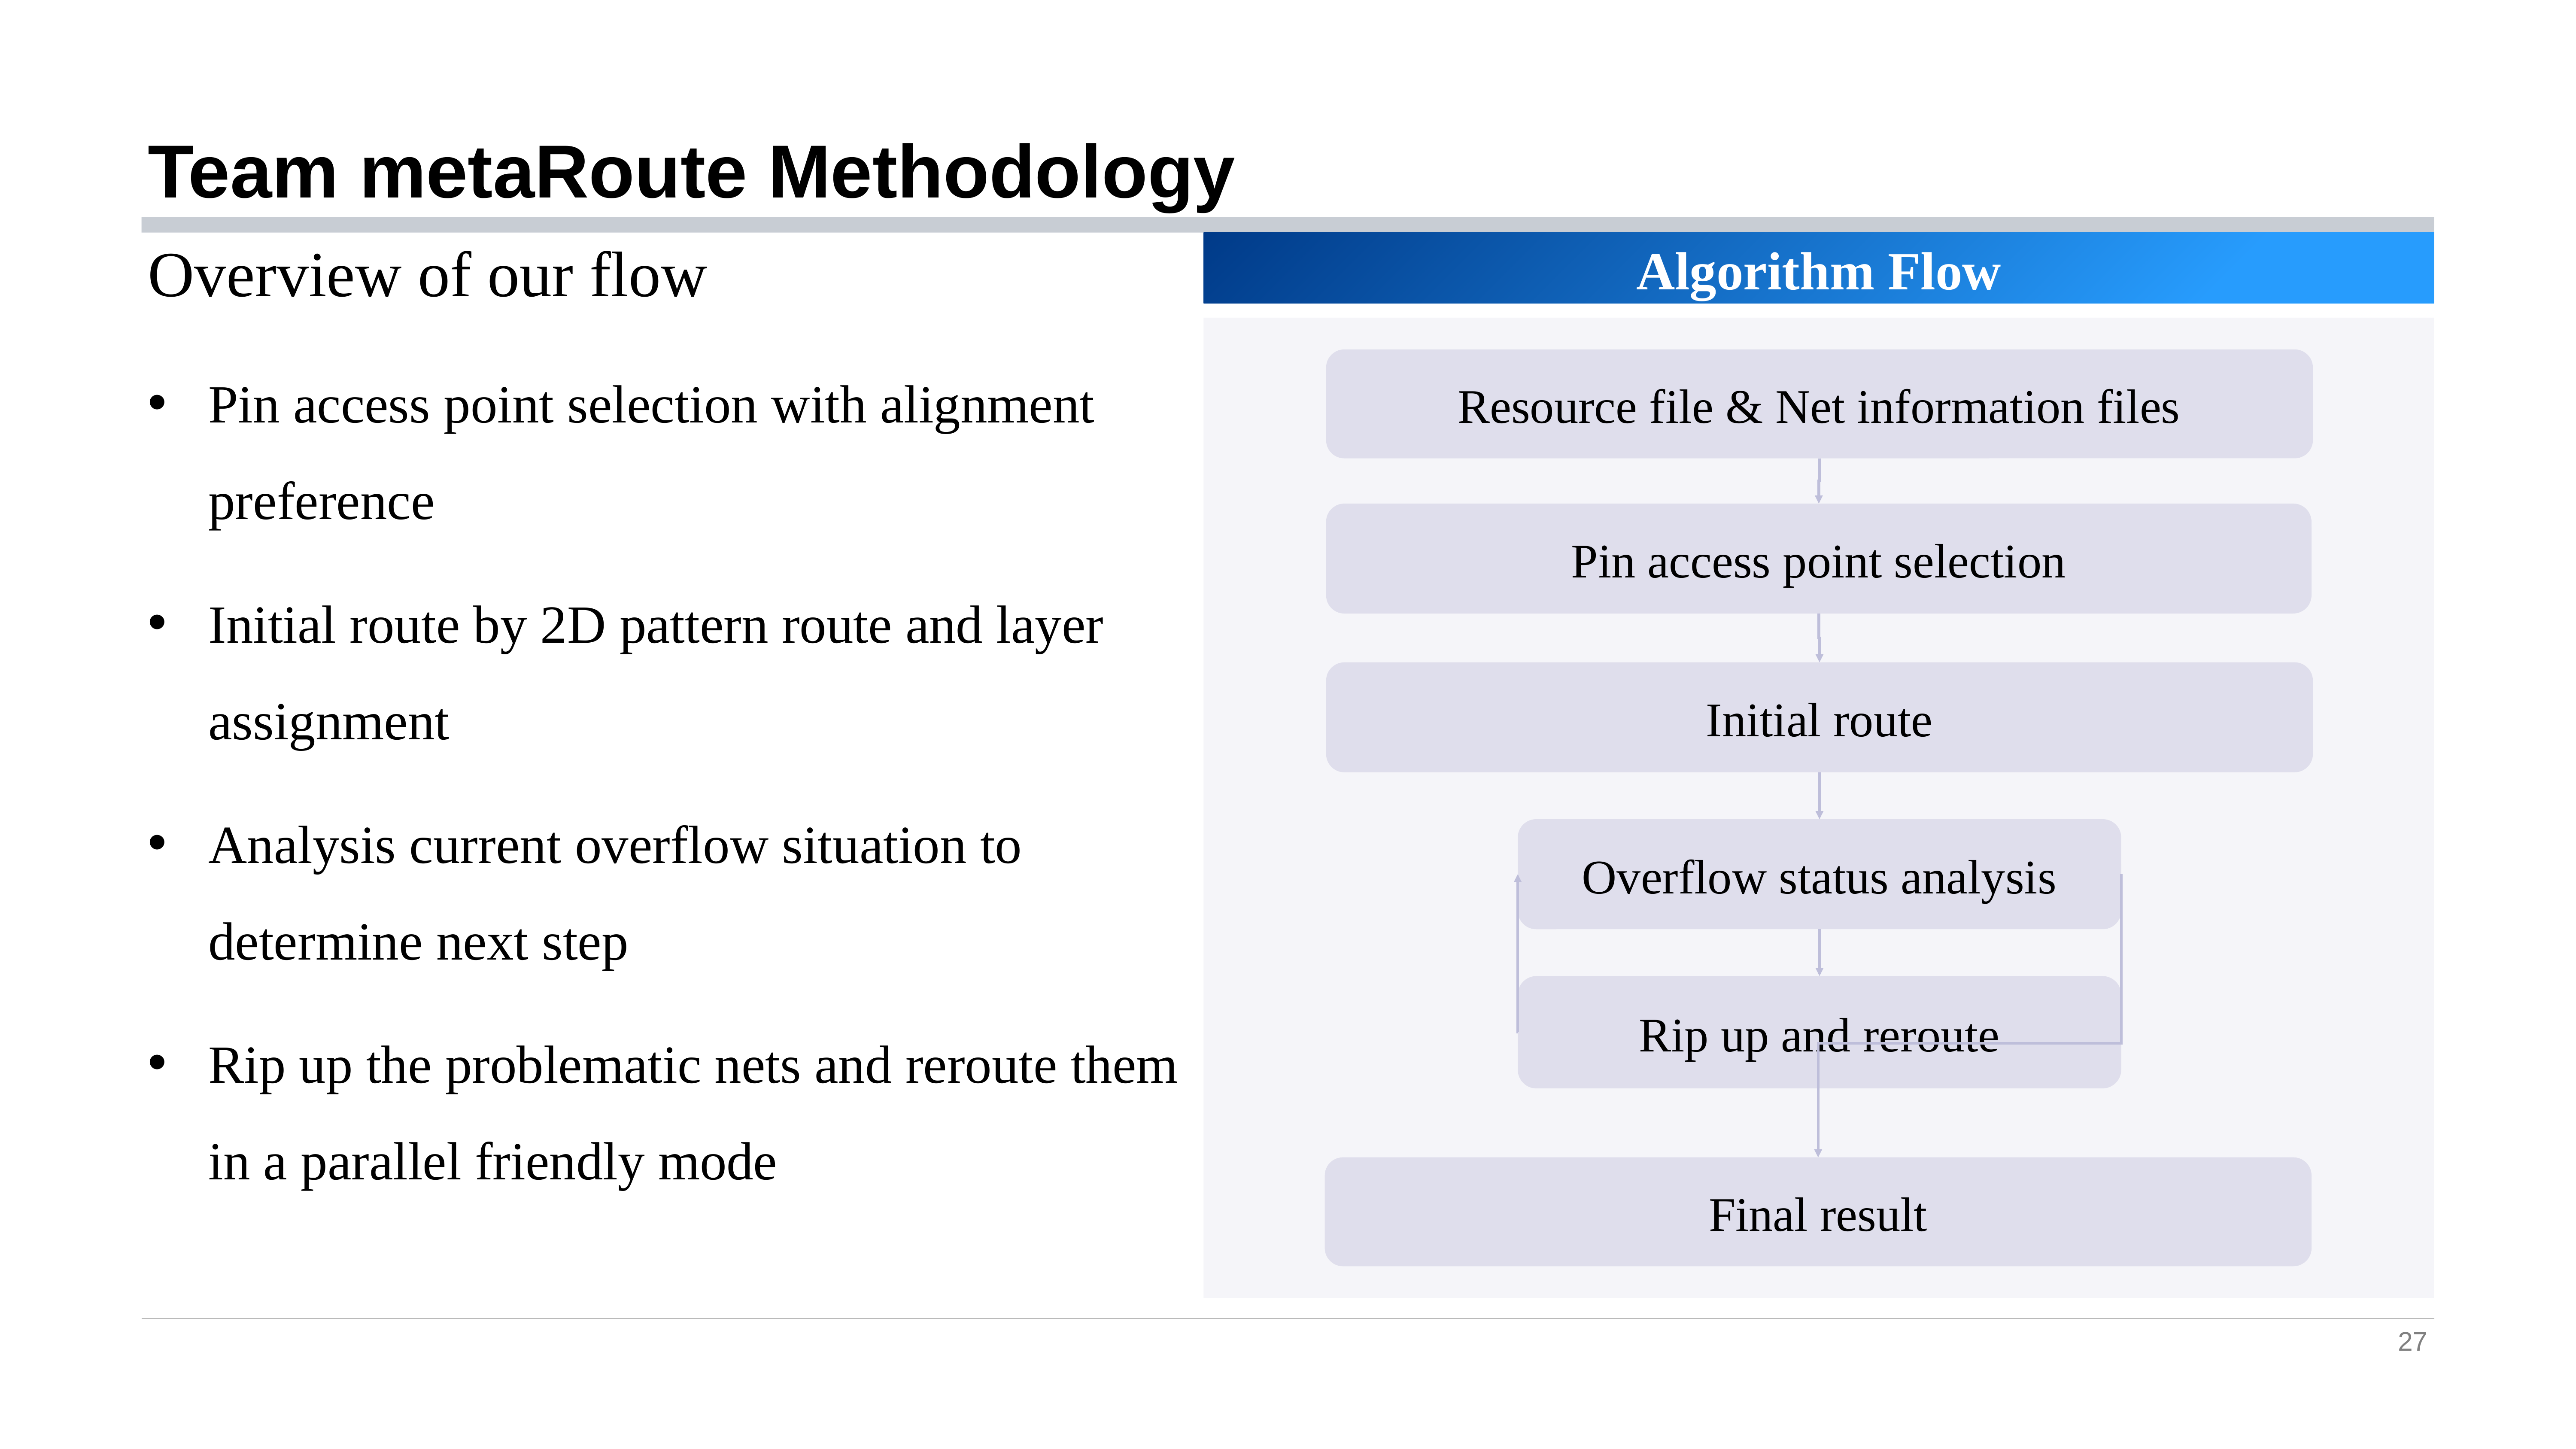

# Team metaRoute Methodology
Algorithm Flow

Overview of our flow
Pin access point selection with alignment preference
Initial route by 2D pattern route and layer assignment
Analysis current overflow situation to determine next step
Rip up the problematic nets and reroute them in a parallel friendly mode

Resource file & Net information files
Pin access point selection
Initial route
Overflow status analysis
Rip up and reroute
Final result
27